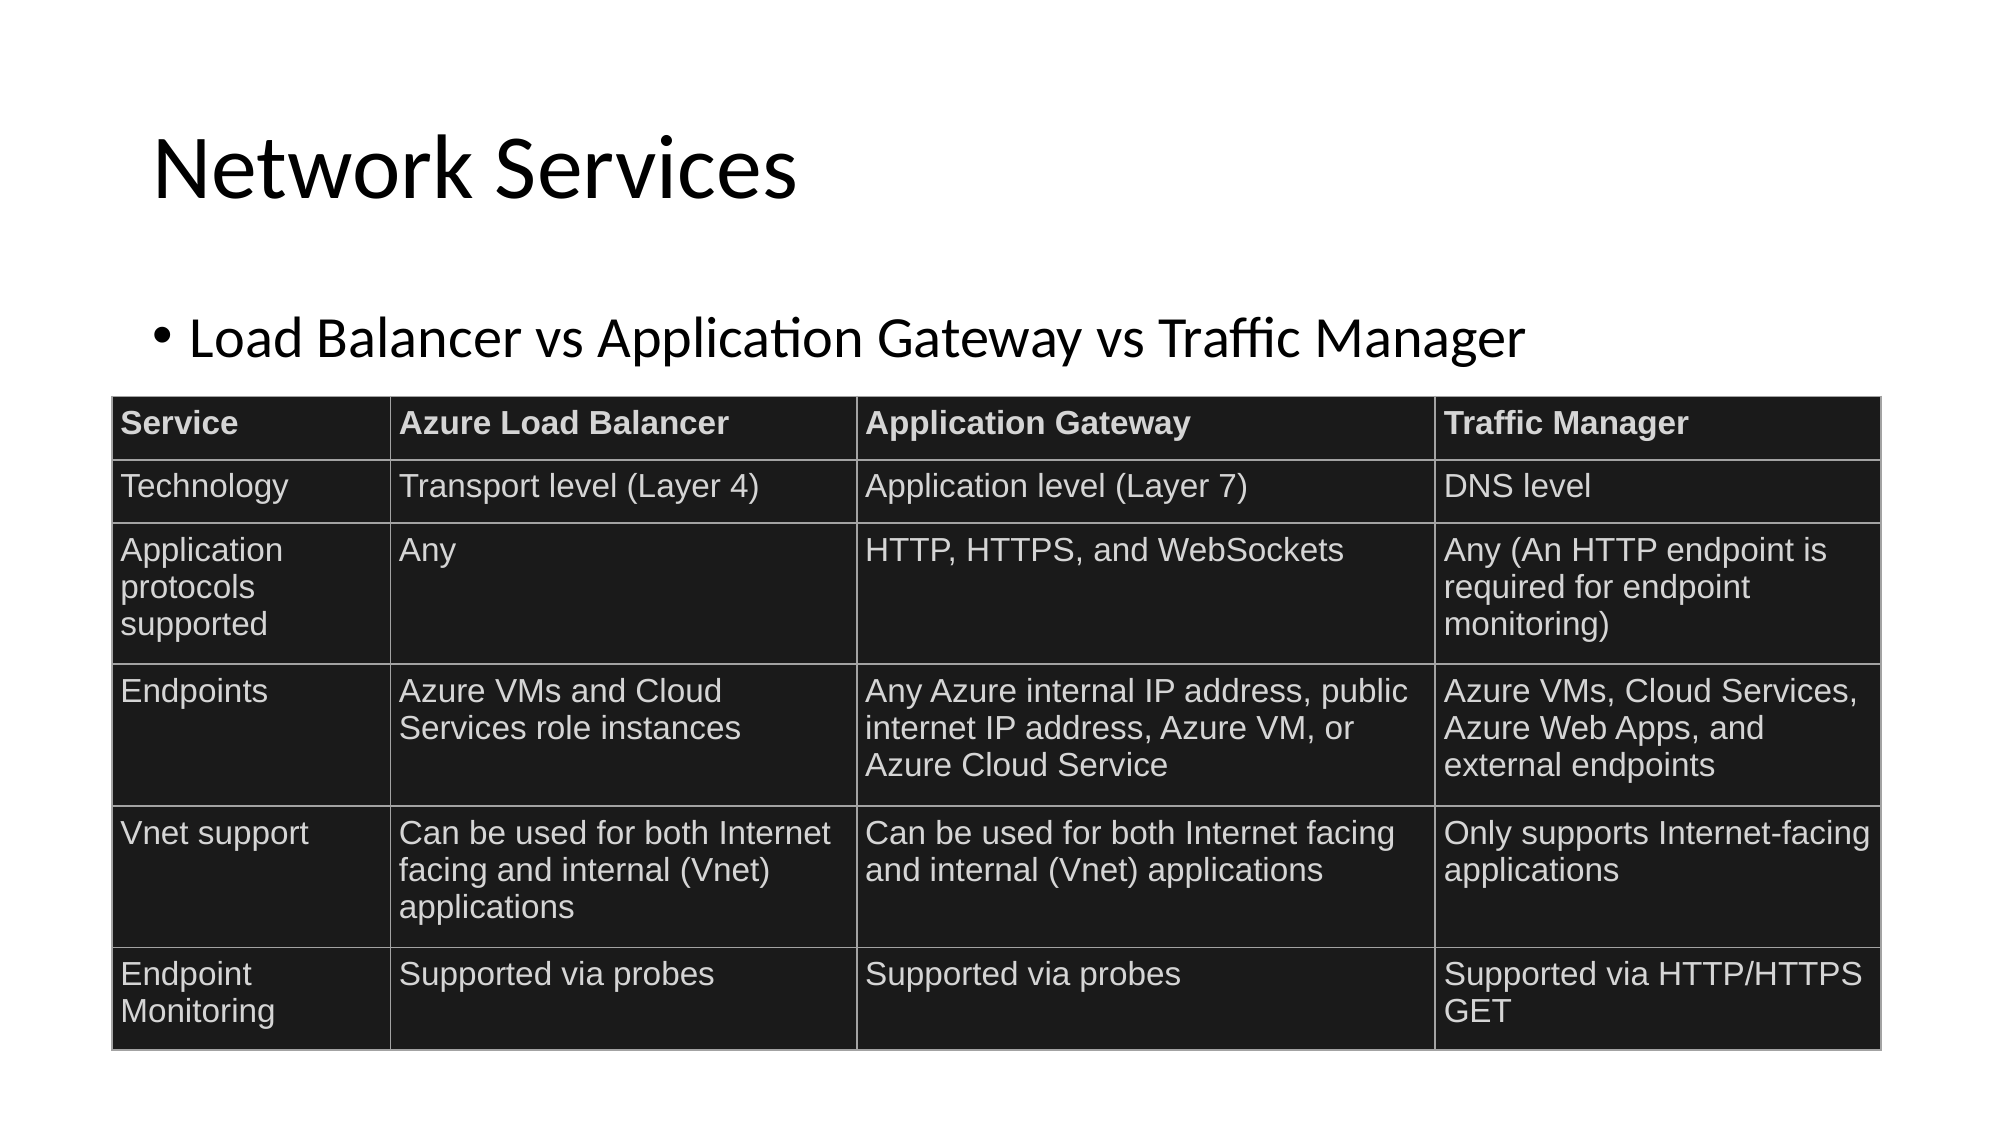

# Network Services
Load Balancer vs Application Gateway vs Traffic Manager

| Service | Azure Load Balancer | Application Gateway | Traffic Manager |
| --- | --- | --- | --- |
| Technology | Transport level (Layer 4) | Application level (Layer 7) | DNS level |
| Application protocols supported | Any | HTTP, HTTPS, and WebSockets | Any (An HTTP endpoint is required for endpoint monitoring) |
| Endpoints | Azure VMs and Cloud Services role instances | Any Azure internal IP address, public internet IP address, Azure VM, or Azure Cloud Service | Azure VMs, Cloud Services, Azure Web Apps, and external endpoints |
| Vnet support | Can be used for both Internet facing and internal (Vnet) applications | Can be used for both Internet facing and internal (Vnet) applications | Only supports Internet-facing applications |
| Endpoint Monitoring | Supported via probes | Supported via probes | Supported via HTTP/HTTPS GET |